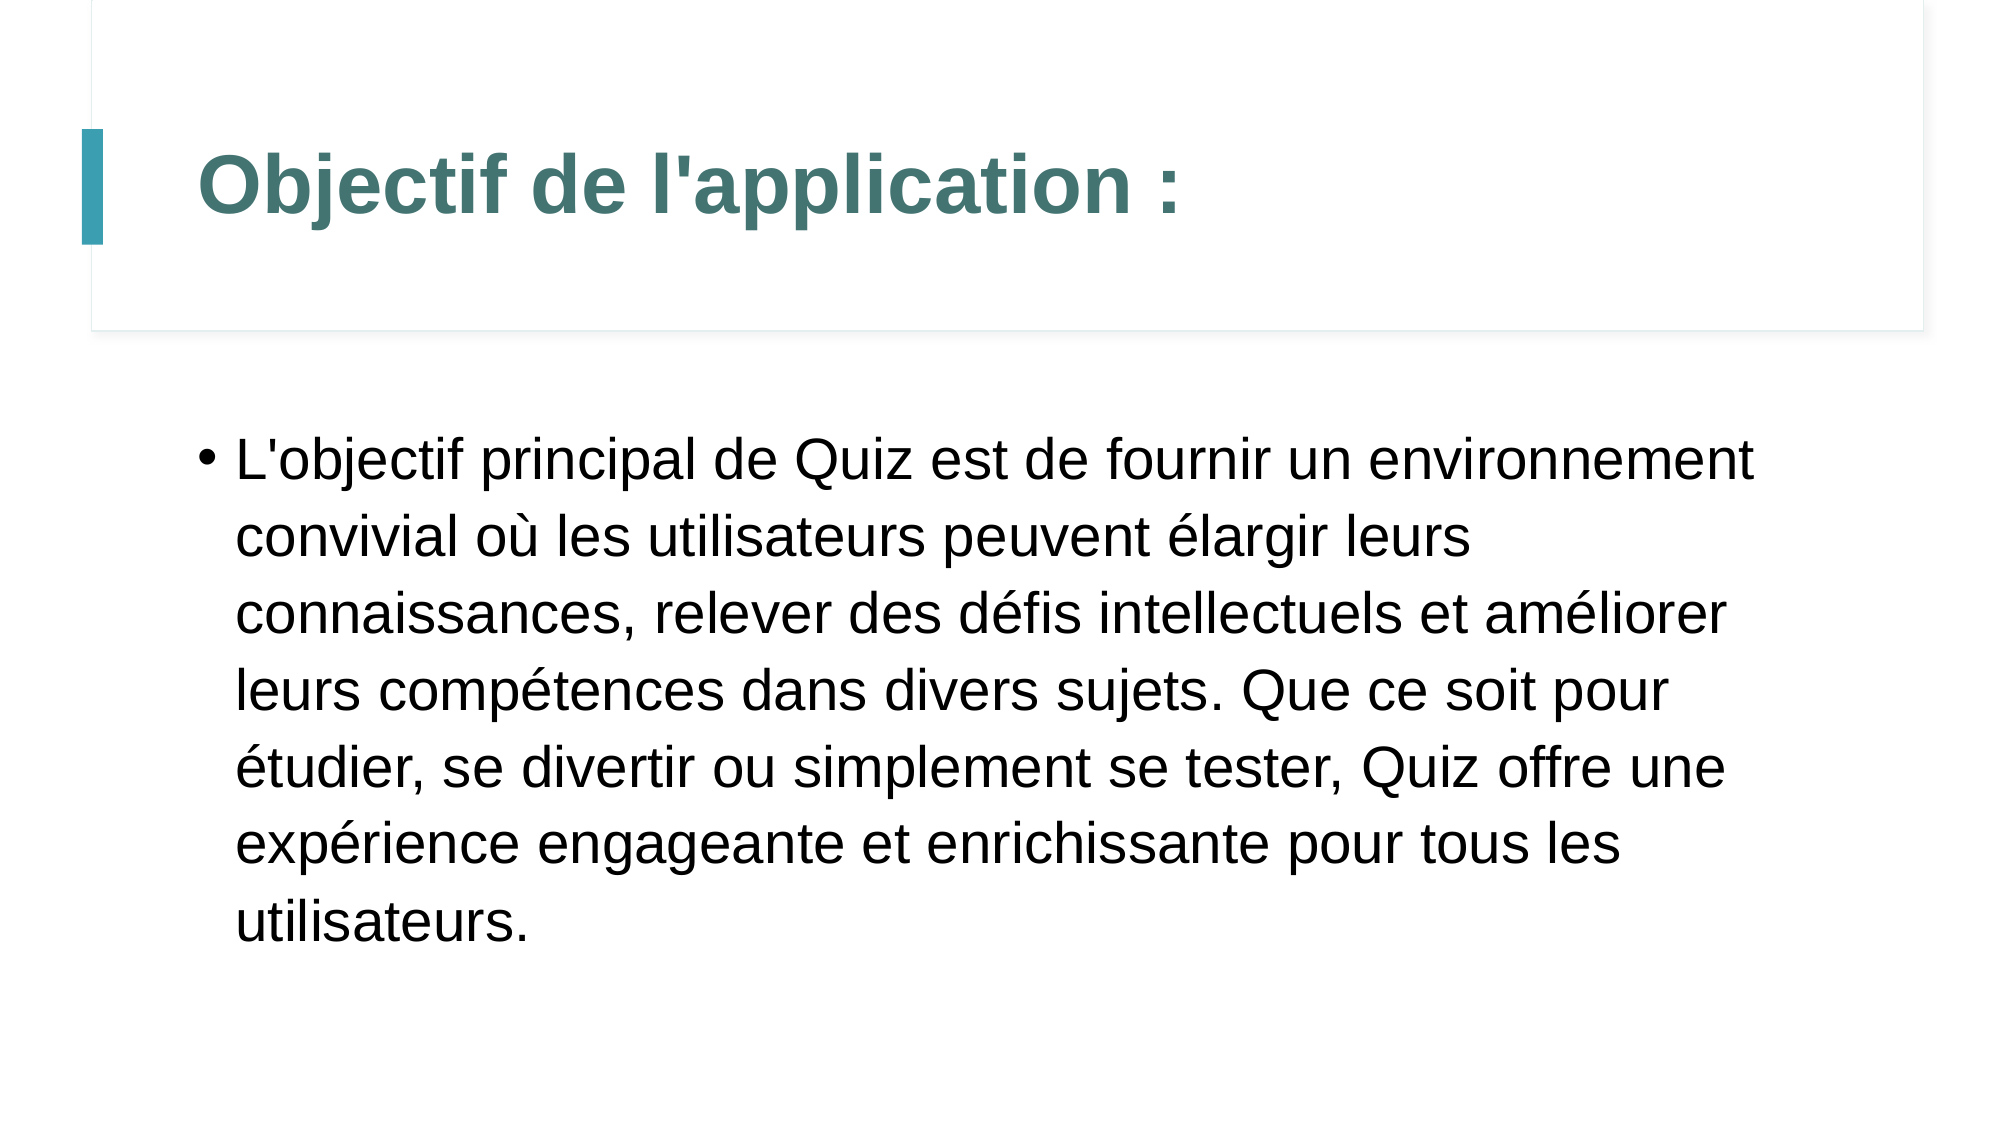

# Objectif de l'application :
L'objectif principal de Quiz est de fournir un environnement convivial où les utilisateurs peuvent élargir leurs connaissances, relever des défis intellectuels et améliorer leurs compétences dans divers sujets. Que ce soit pour étudier, se divertir ou simplement se tester, Quiz offre une expérience engageante et enrichissante pour tous les utilisateurs.